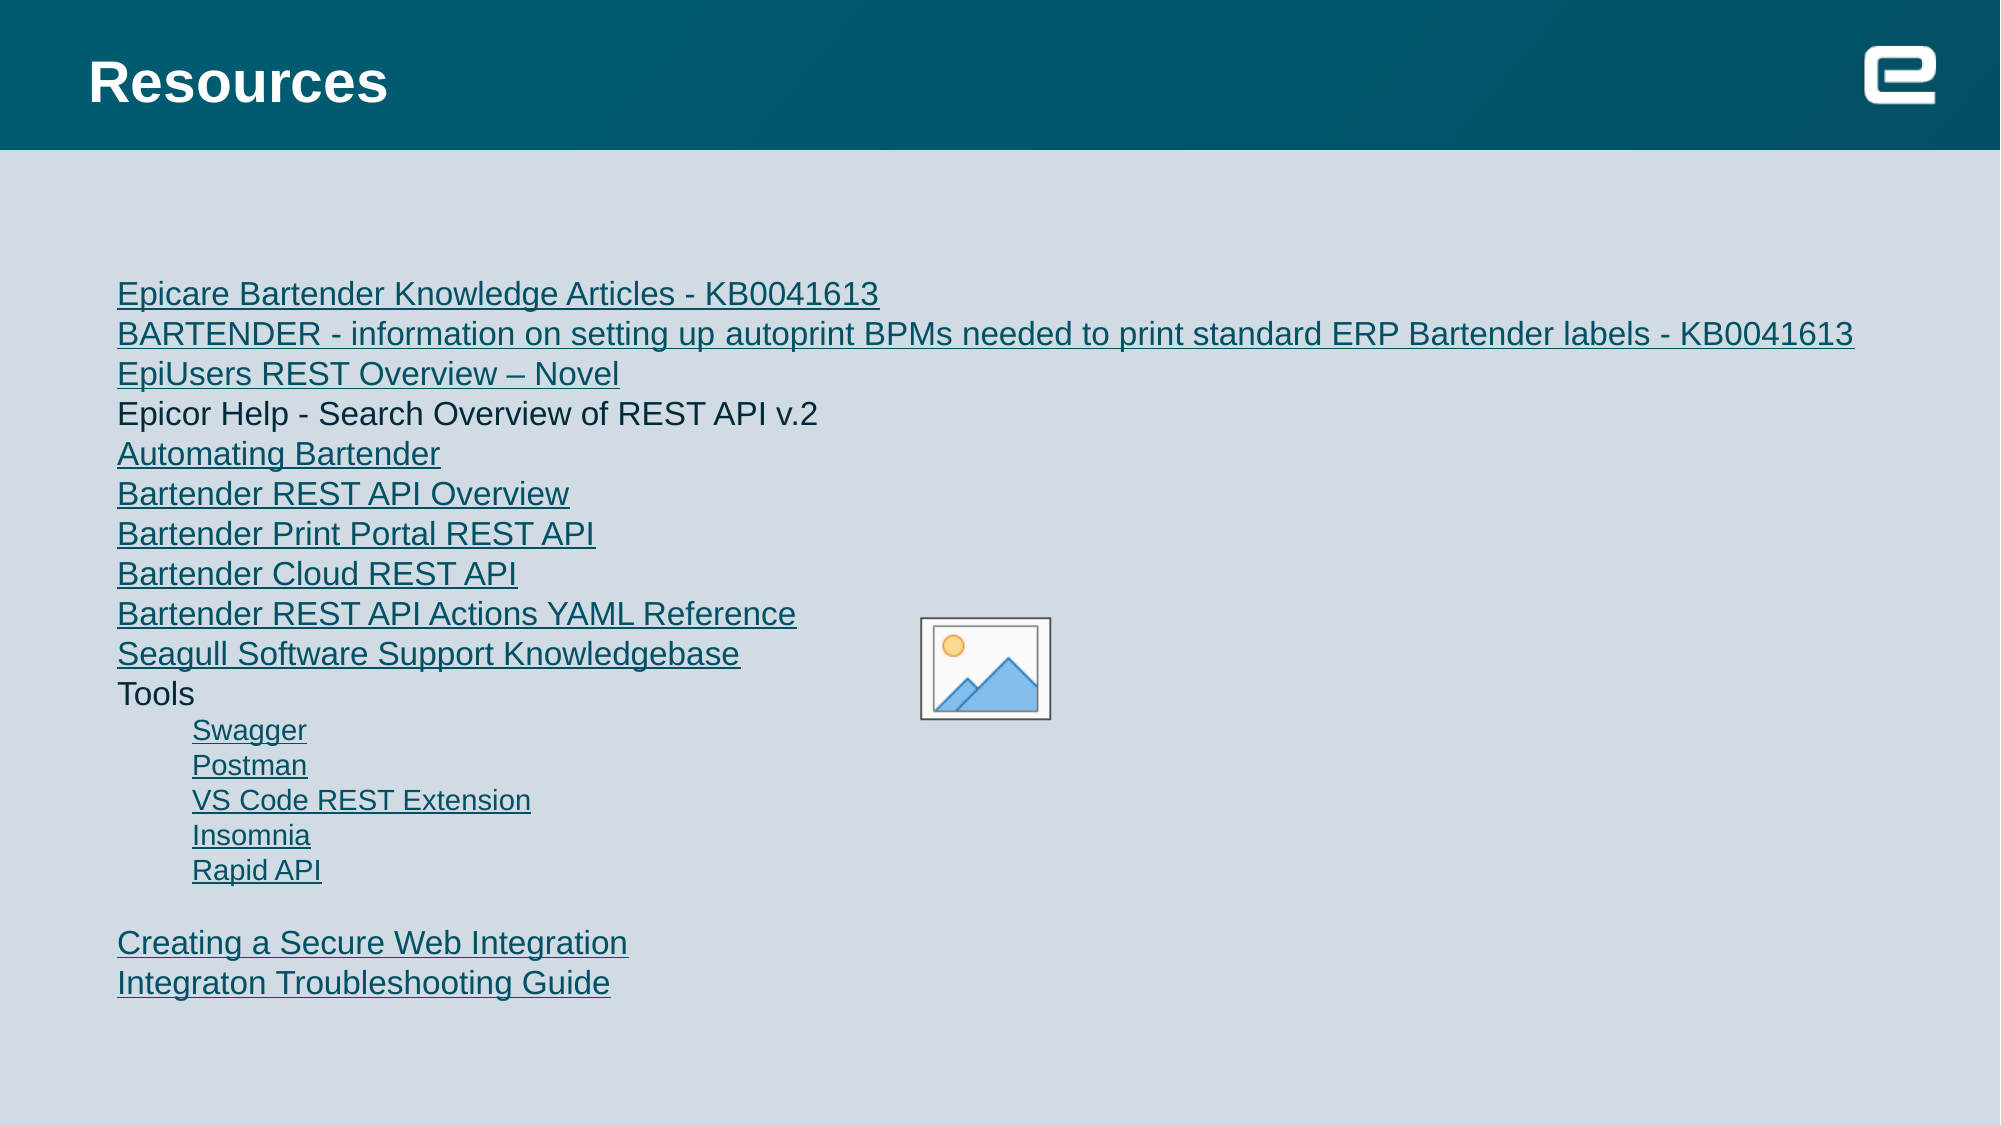

# Resources
Epicare Bartender Knowledge Articles - KB0041613
BARTENDER - information on setting up autoprint BPMs needed to print standard ERP Bartender labels - KB0041613
EpiUsers REST Overview – Novel
Epicor Help - Search Overview of REST API v.2
Automating Bartender
Bartender REST API Overview
Bartender Print Portal REST API
Bartender Cloud REST API
Bartender REST API Actions YAML Reference
Seagull Software Support Knowledgebase
Tools
Swagger
Postman
VS Code REST Extension
Insomnia
Rapid API

Creating a Secure Web Integration
Integraton Troubleshooting Guide